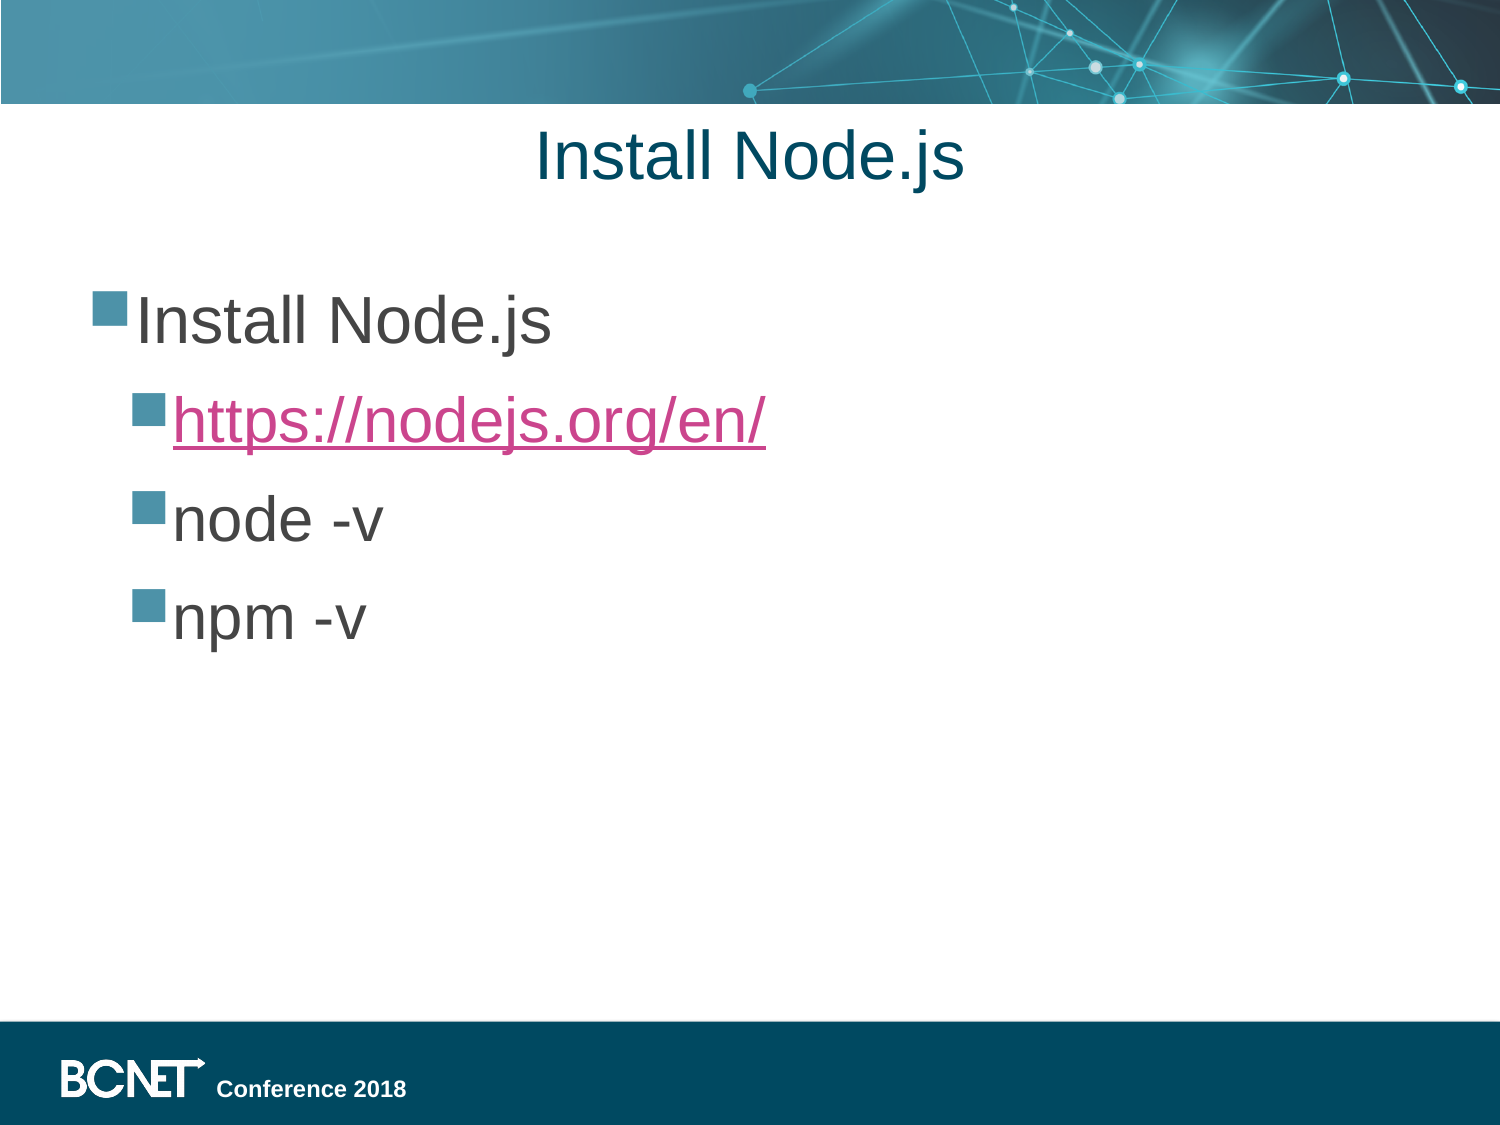

# Install Node.js
Install Node.js
https://nodejs.org/en/
node -v
npm -v